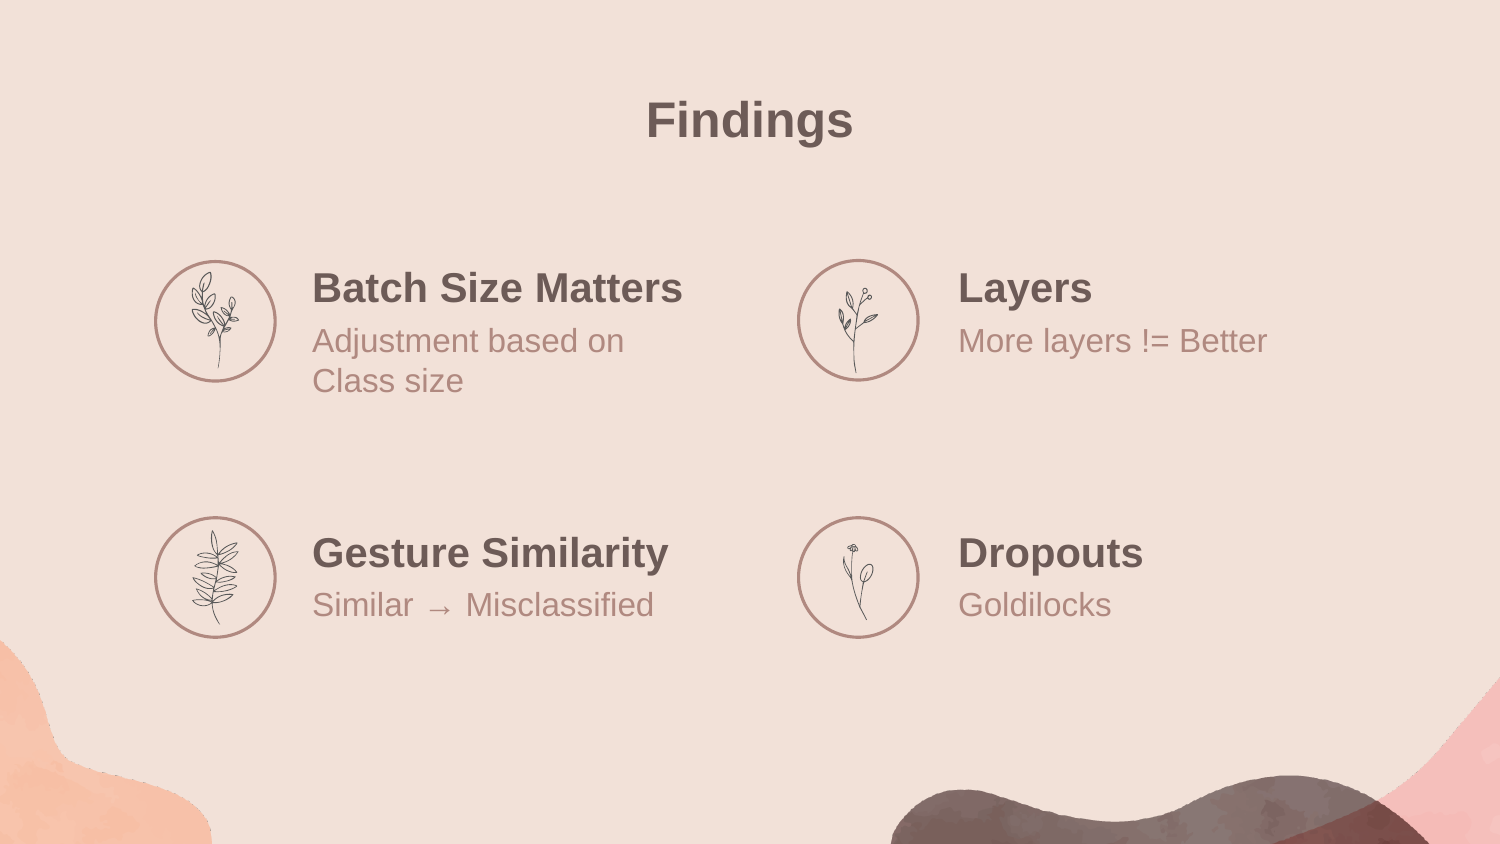

# Findings
Batch Size Matters
Layers

Adjustment based on Class size
More layers != Better
Dropouts
Gesture Similarity

Similar → Misclassified
Goldilocks